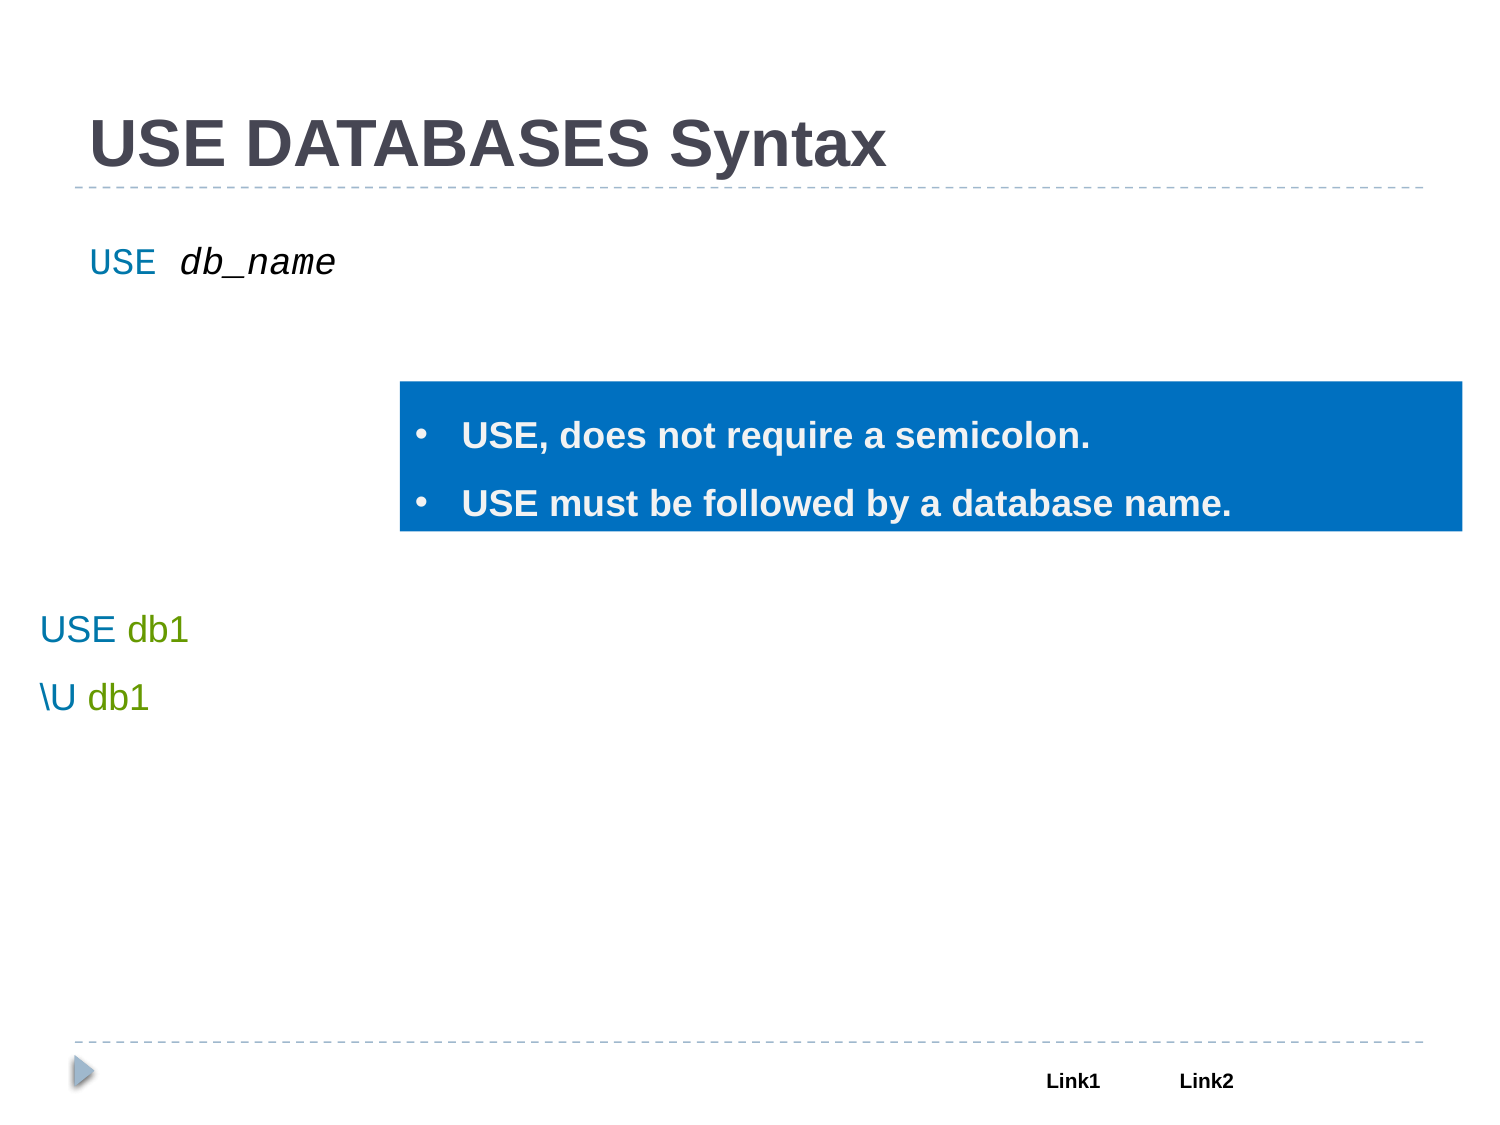

USE DATABASES Syntax
USE db_name
USE, does not require a semicolon.
USE must be followed by a database name.
USE db1
\U db1